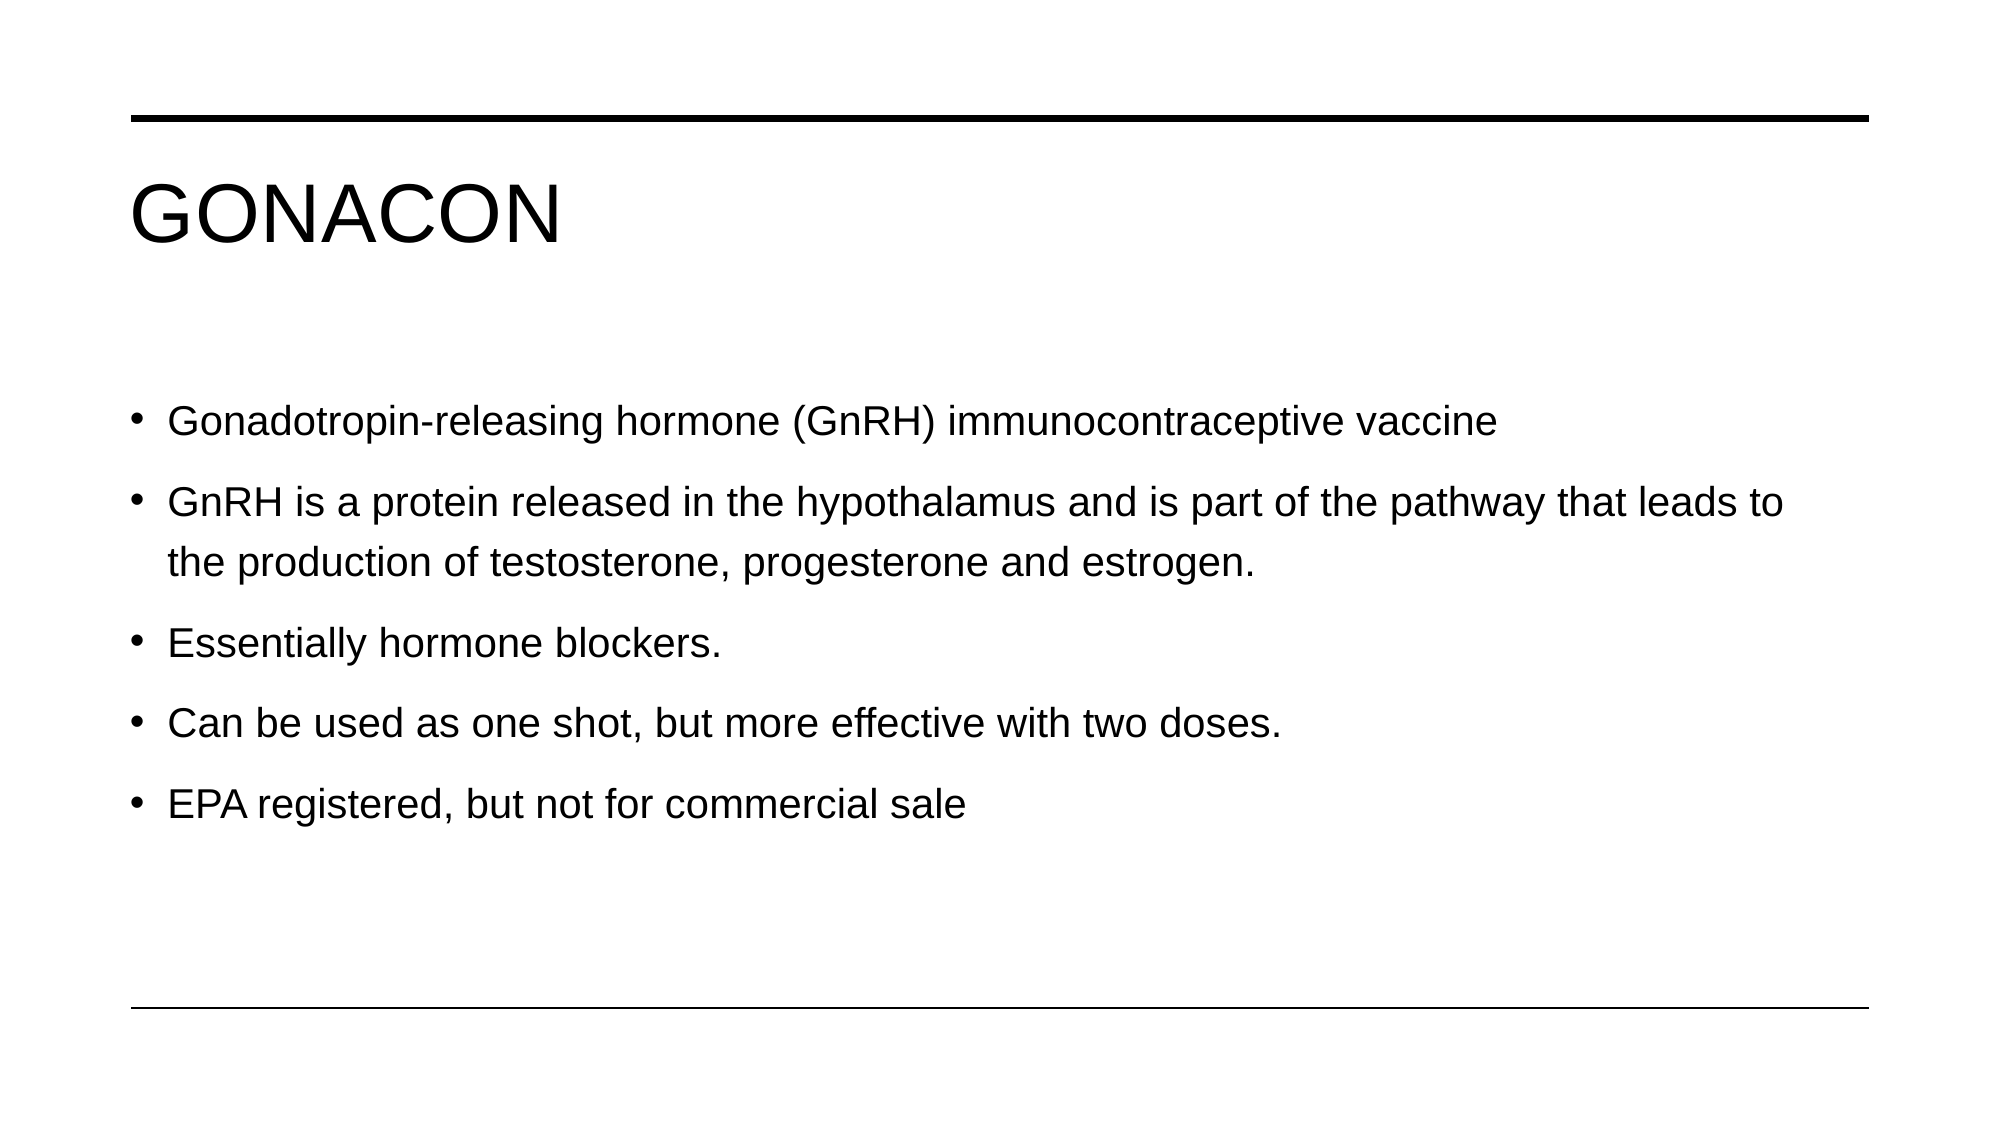

# GonaCon
Gonadotropin-releasing hormone (GnRH) immunocontraceptive vaccine
GnRH is a protein released in the hypothalamus and is part of the pathway that leads to the production of testosterone, progesterone and estrogen.
Essentially hormone blockers.
Can be used as one shot, but more effective with two doses.
EPA registered, but not for commercial sale